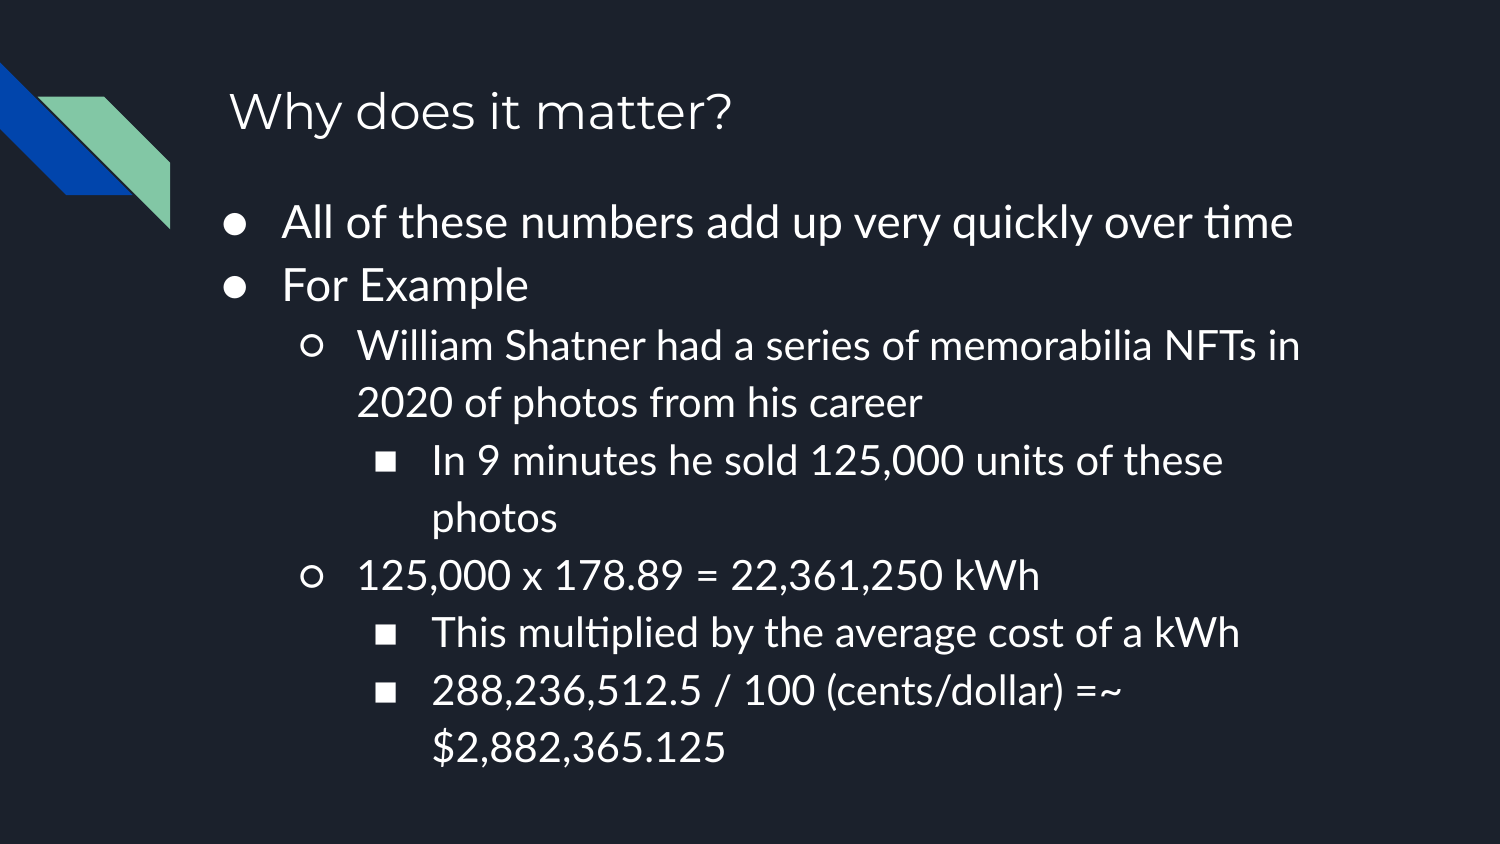

# Why does it matter?
All of these numbers add up very quickly over time
For Example
William Shatner had a series of memorabilia NFTs in 2020 of photos from his career
In 9 minutes he sold 125,000 units of these photos
125,000 x 178.89 = 22,361,250 kWh
This multiplied by the average cost of a kWh
288,236,512.5 / 100 (cents/dollar) =~ $2,882,365.125